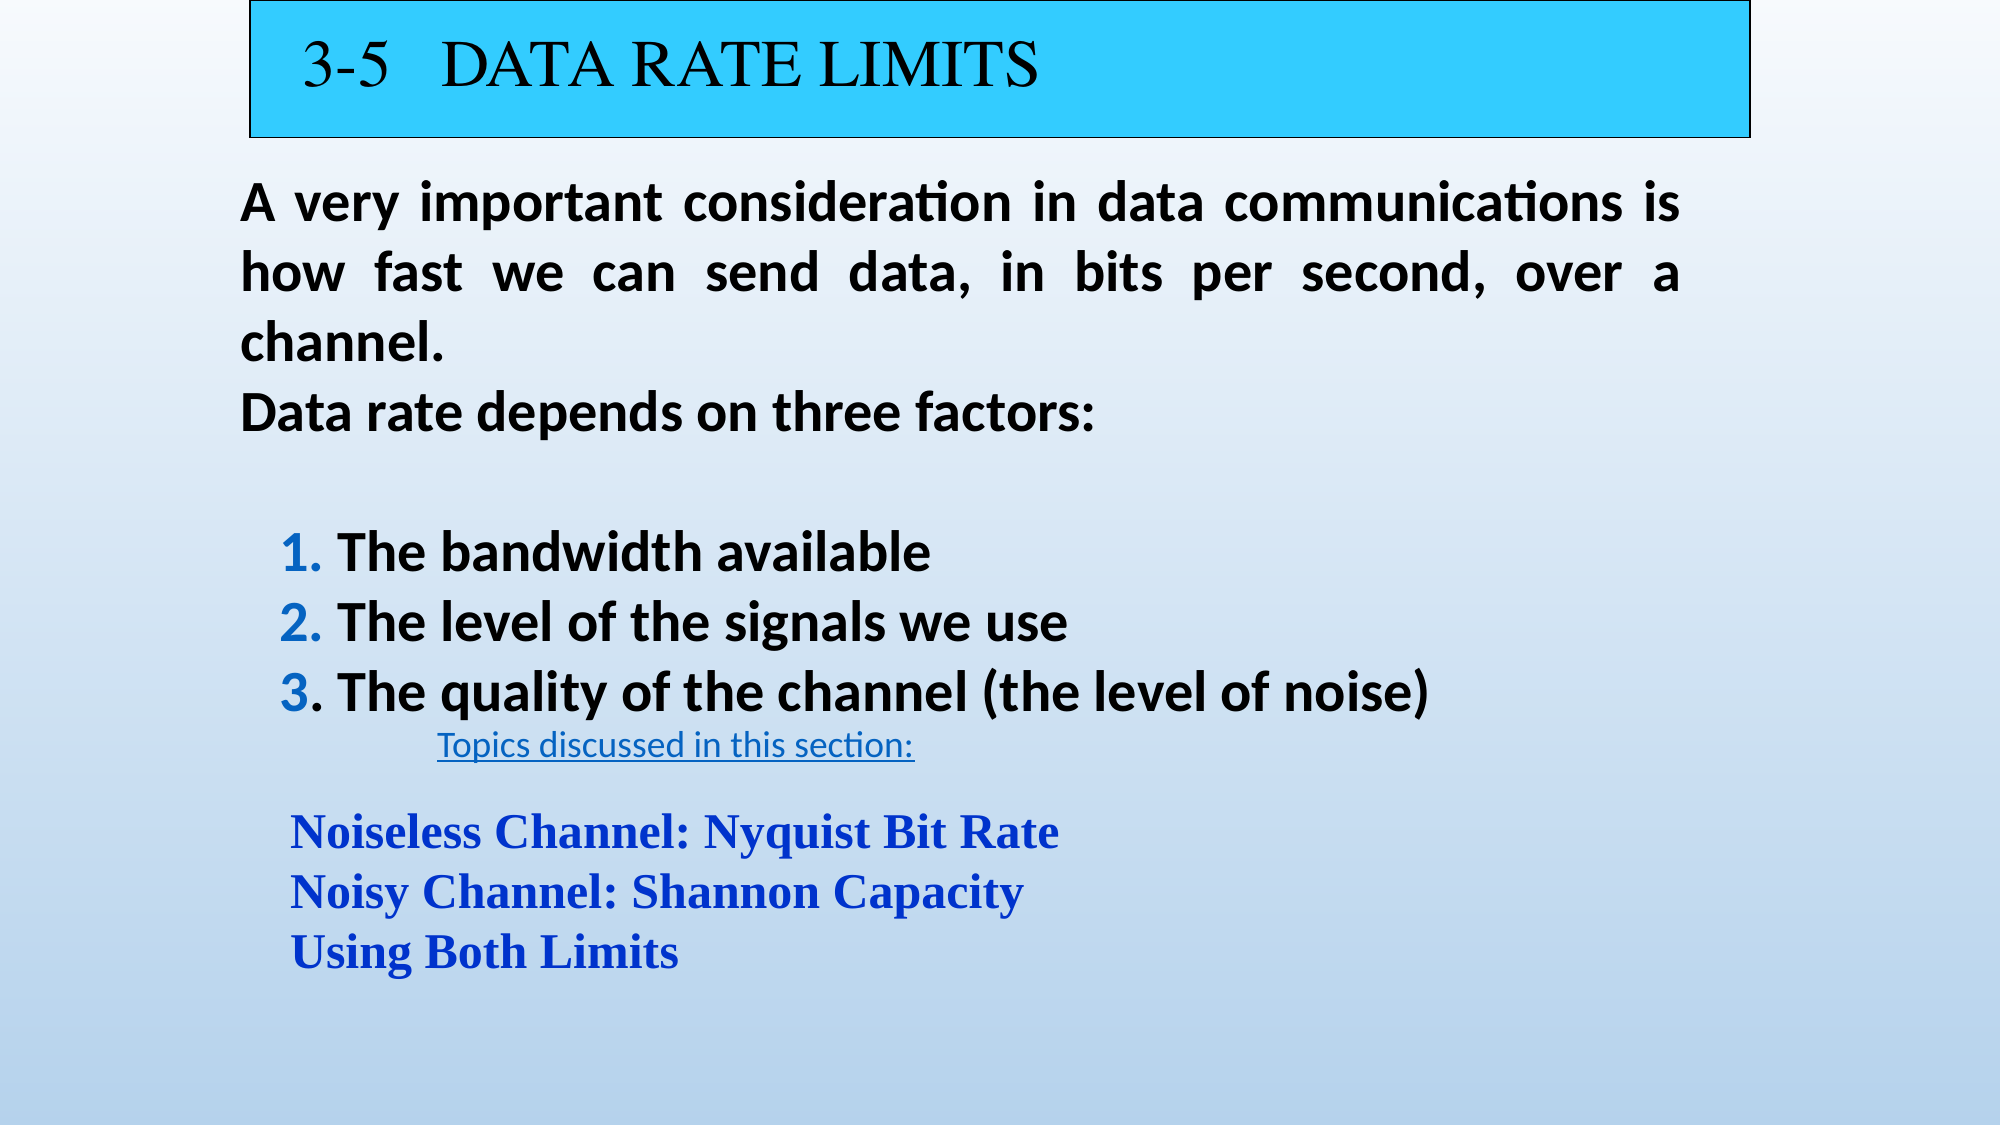

A very important consideration in data communications is how fast we can send data, in bits per second, over a channel.
Data rate depends on three factors:

   1. The bandwidth available
   2. The level of the signals we use
   3. The quality of the channel (the level of noise)
3-5   DATA RATE LIMITS
Topics discussed in this section:
Noiseless Channel: Nyquist Bit Rate
Noisy Channel: Shannon Capacity
Using Both Limits